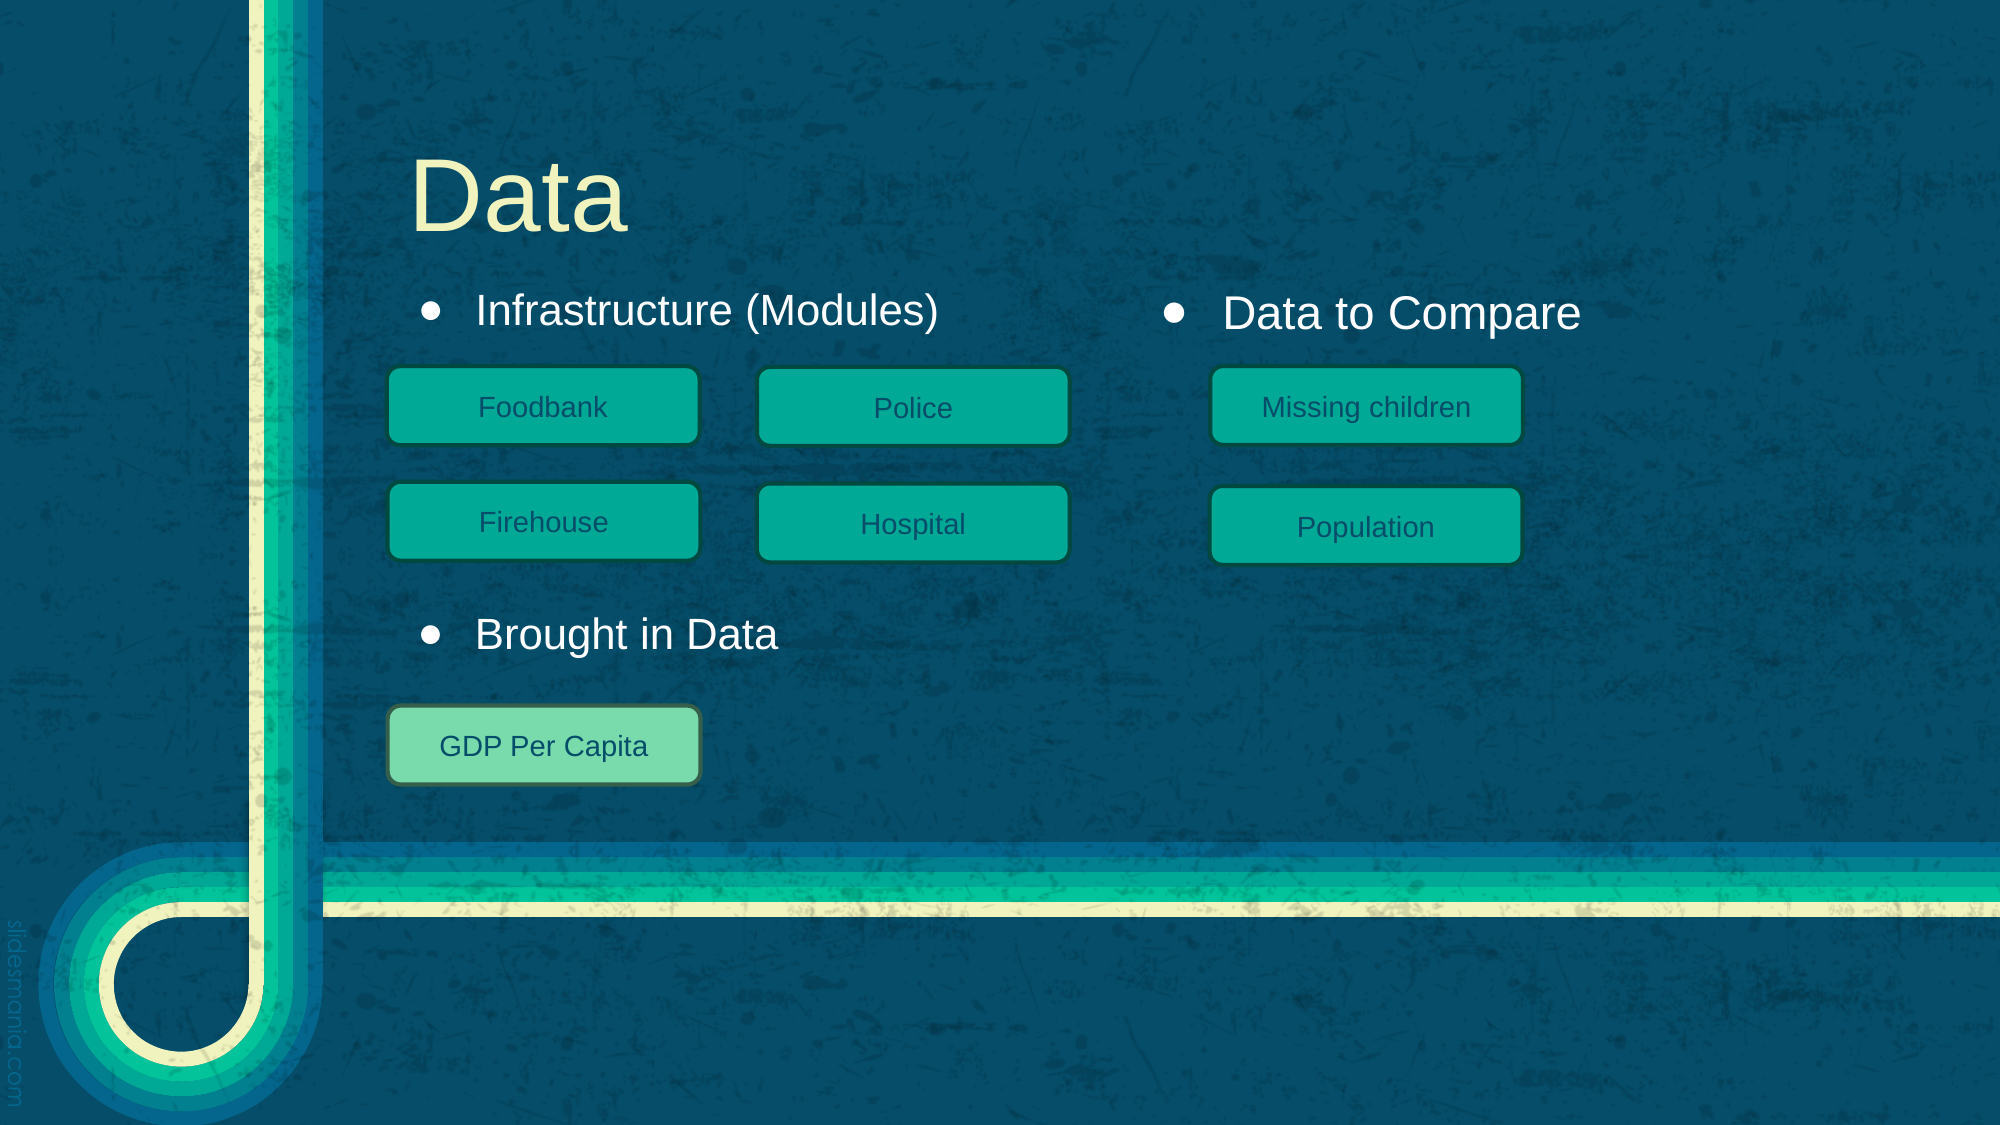

# Data
Data to Compare
Infrastructure (Modules)
Missing children
Foodbank
Police
Firehouse
Hospital
Population
Brought in Data
GDP Per Capita